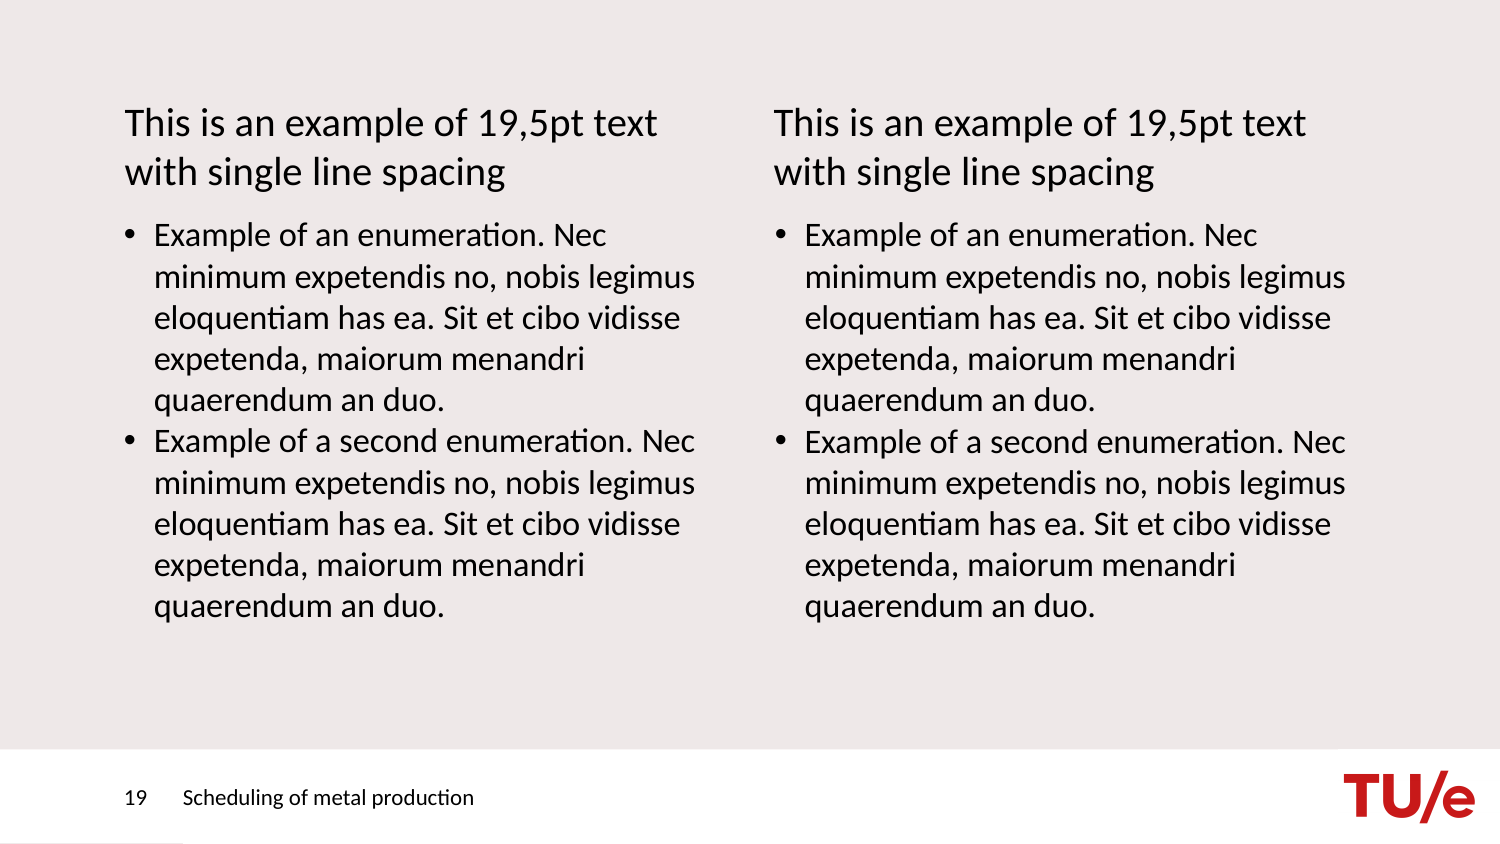

# This is an example of 19,5pt text with single line spacing
This is an example of 19,5pt text
with single line spacing
Example of an enumeration. Nec minimum expetendis no, nobis legimus eloquentiam has ea. Sit et cibo vidisse expetenda, maiorum menandri quaerendum an duo.
Example of a second enumeration. Nec minimum expetendis no, nobis legimus eloquentiam has ea. Sit et cibo vidisse expetenda, maiorum menandri quaerendum an duo.

Example of an enumeration. Nec minimum expetendis no, nobis legimus eloquentiam has ea. Sit et cibo vidisse expetenda, maiorum menandri quaerendum an duo.
Example of a second enumeration. Nec minimum expetendis no, nobis legimus eloquentiam has ea. Sit et cibo vidisse expetenda, maiorum menandri quaerendum an duo.

19
Scheduling of metal production